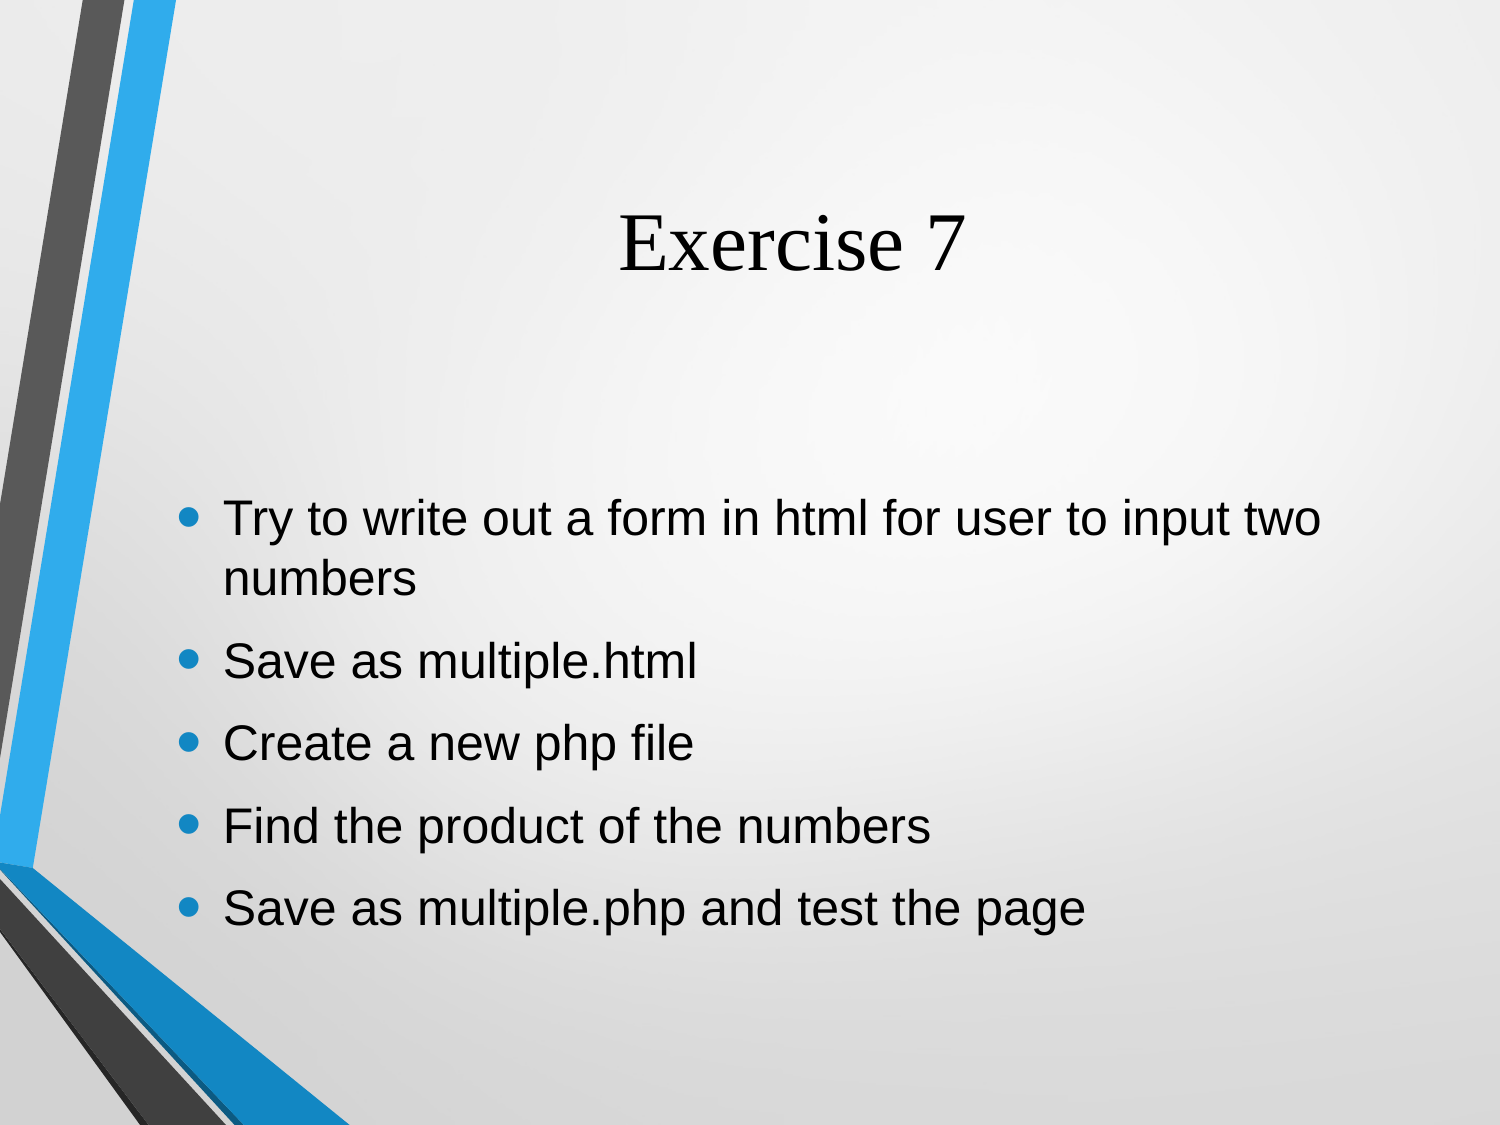

# Exercise 7
Try to write out a form in html for user to input two numbers
Save as multiple.html
Create a new php file
Find the product of the numbers
Save as multiple.php and test the page